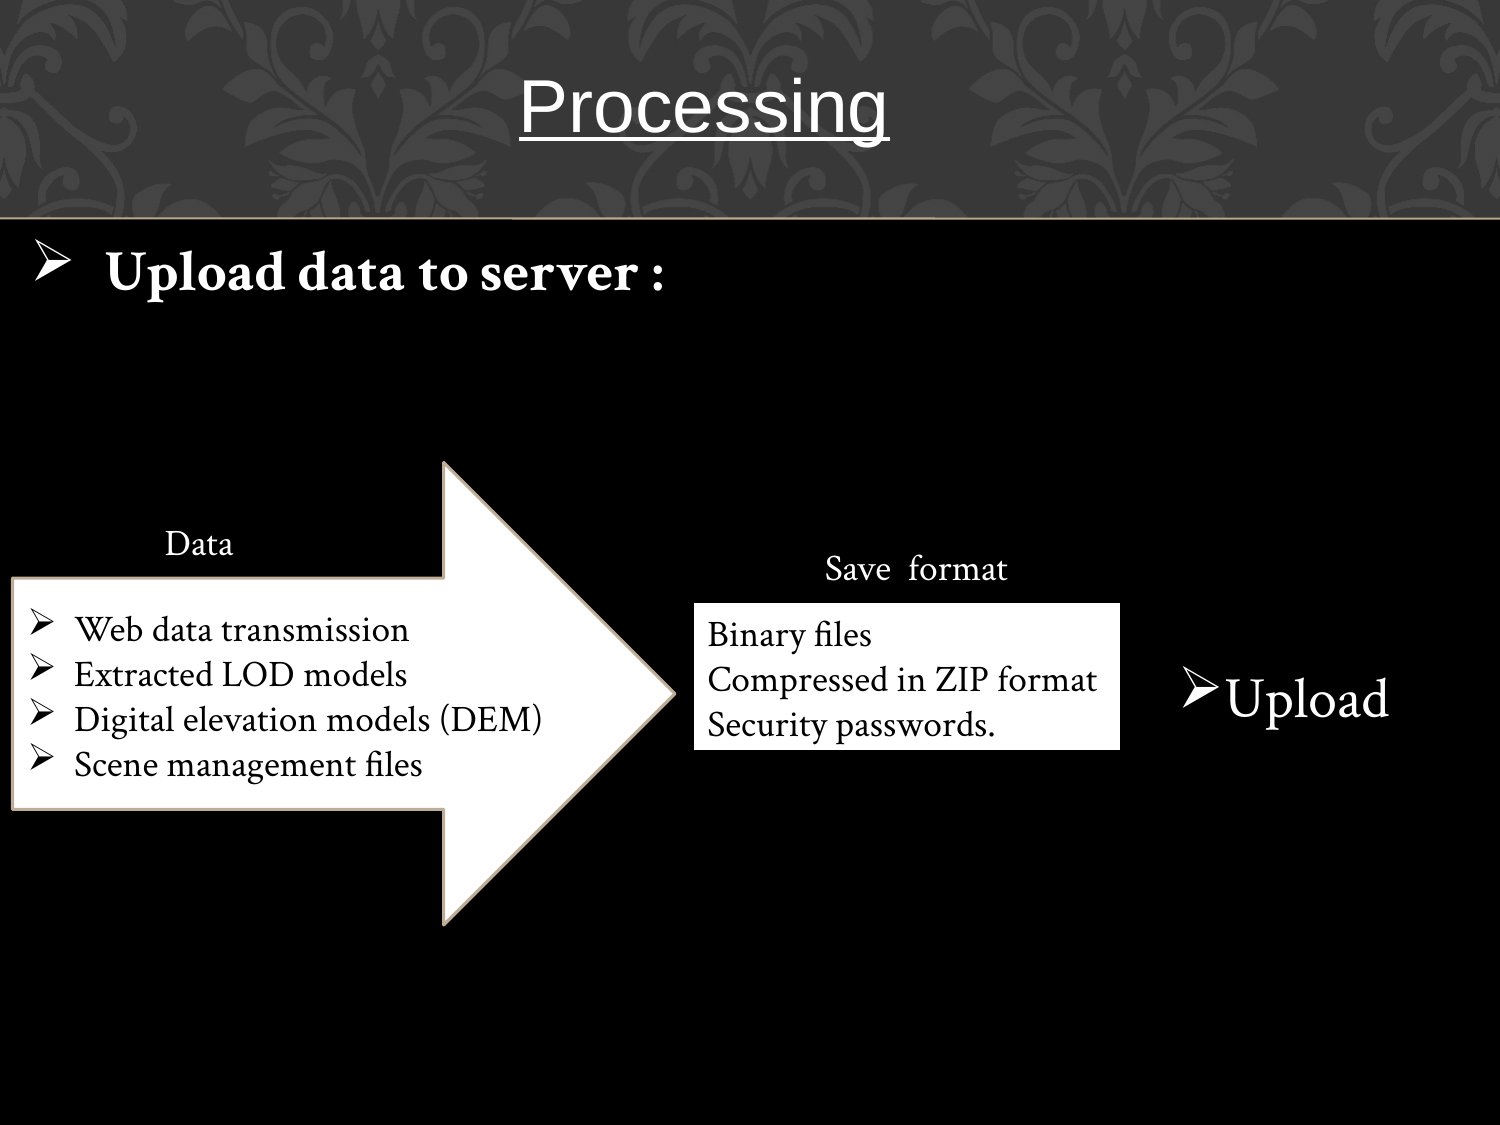

Processing
Upload data to server :
Web data transmission
Extracted LOD models
Digital elevation models (DEM)
Scene management files
Data
Save  format
Binary files
Compressed in ZIP format
Security passwords.
Upload